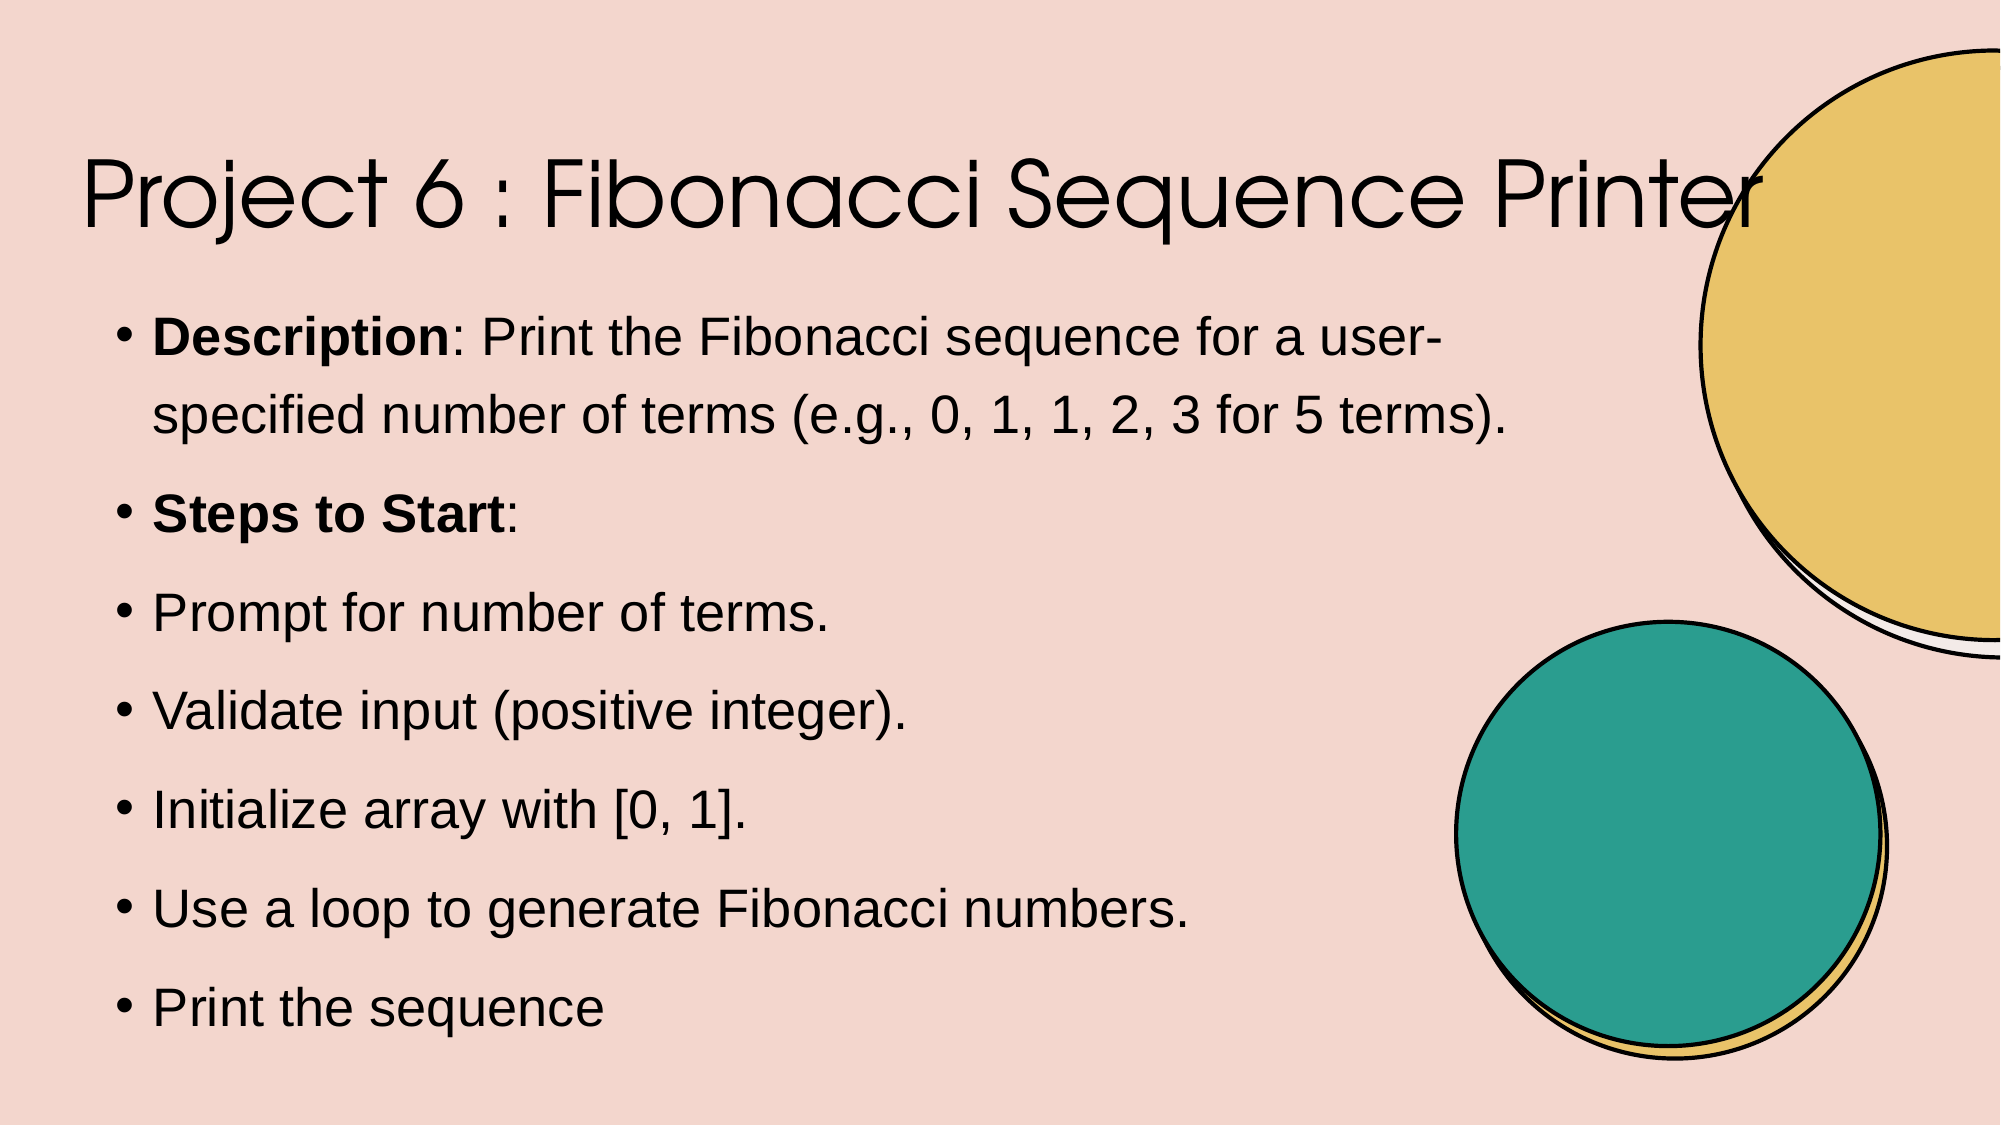

# Project 6 : Fibonacci Sequence Printer
Description: Print the Fibonacci sequence for a user-specified number of terms (e.g., 0, 1, 1, 2, 3 for 5 terms).
Steps to Start:
Prompt for number of terms.
Validate input (positive integer).
Initialize array with [0, 1].
Use a loop to generate Fibonacci numbers.
Print the sequence